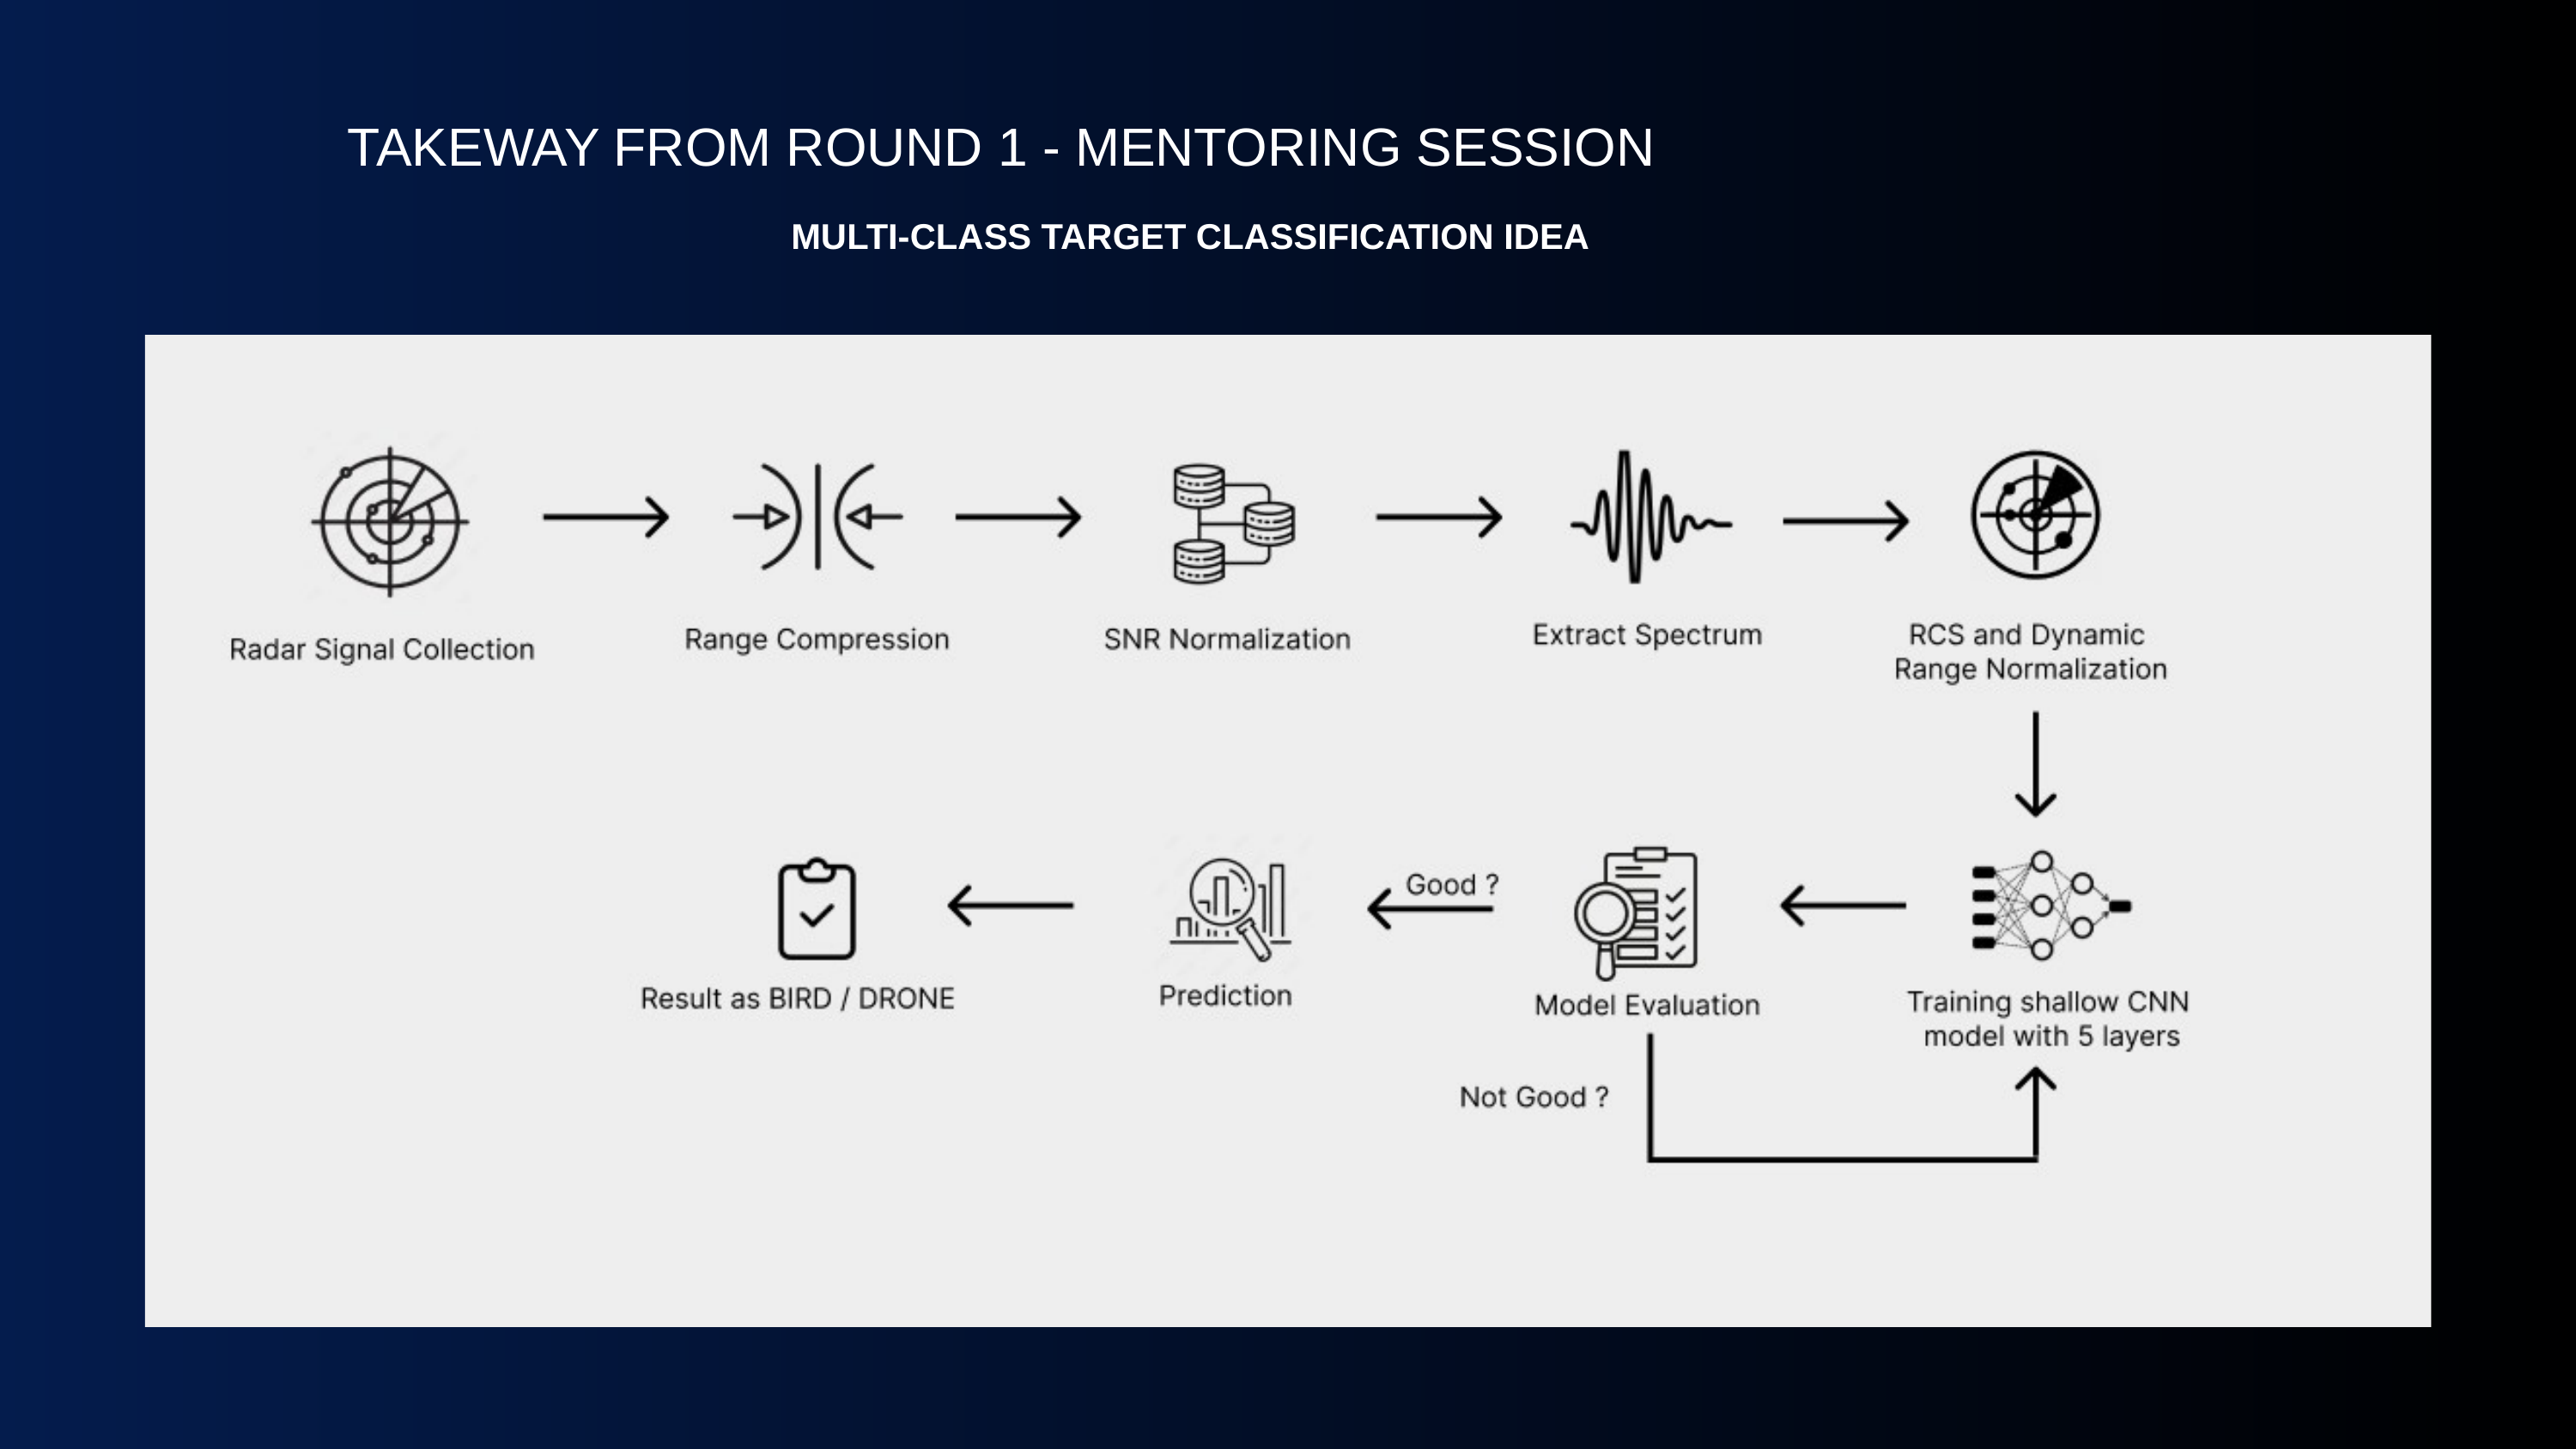

TAKEWAY FROM ROUND 1 - MENTORING SESSION
MULTI-CLASS TARGET CLASSIFICATION IDEA